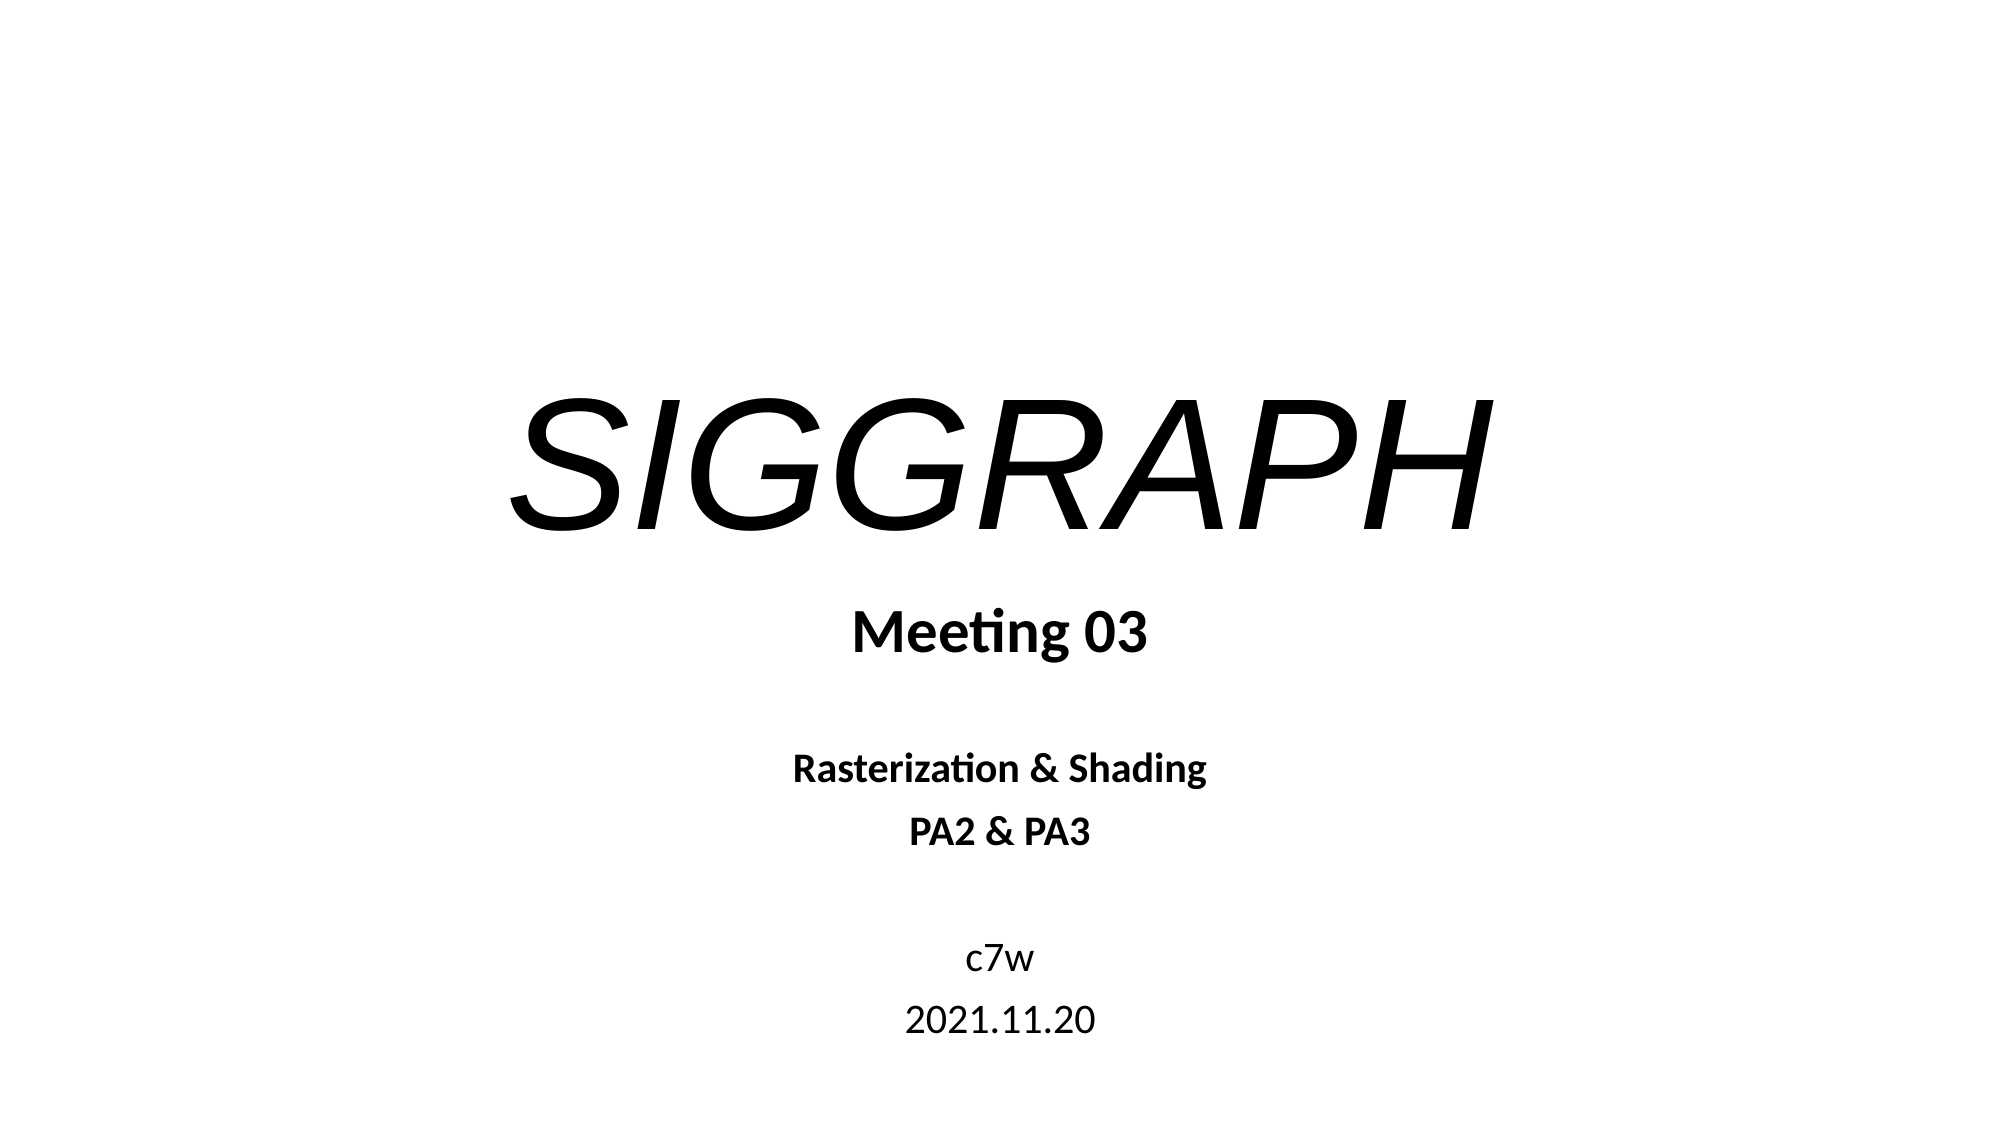

# SIGGRAPH
Meeting 03

Rasterization & Shading
PA2 & PA3

c7w
2021.11.20